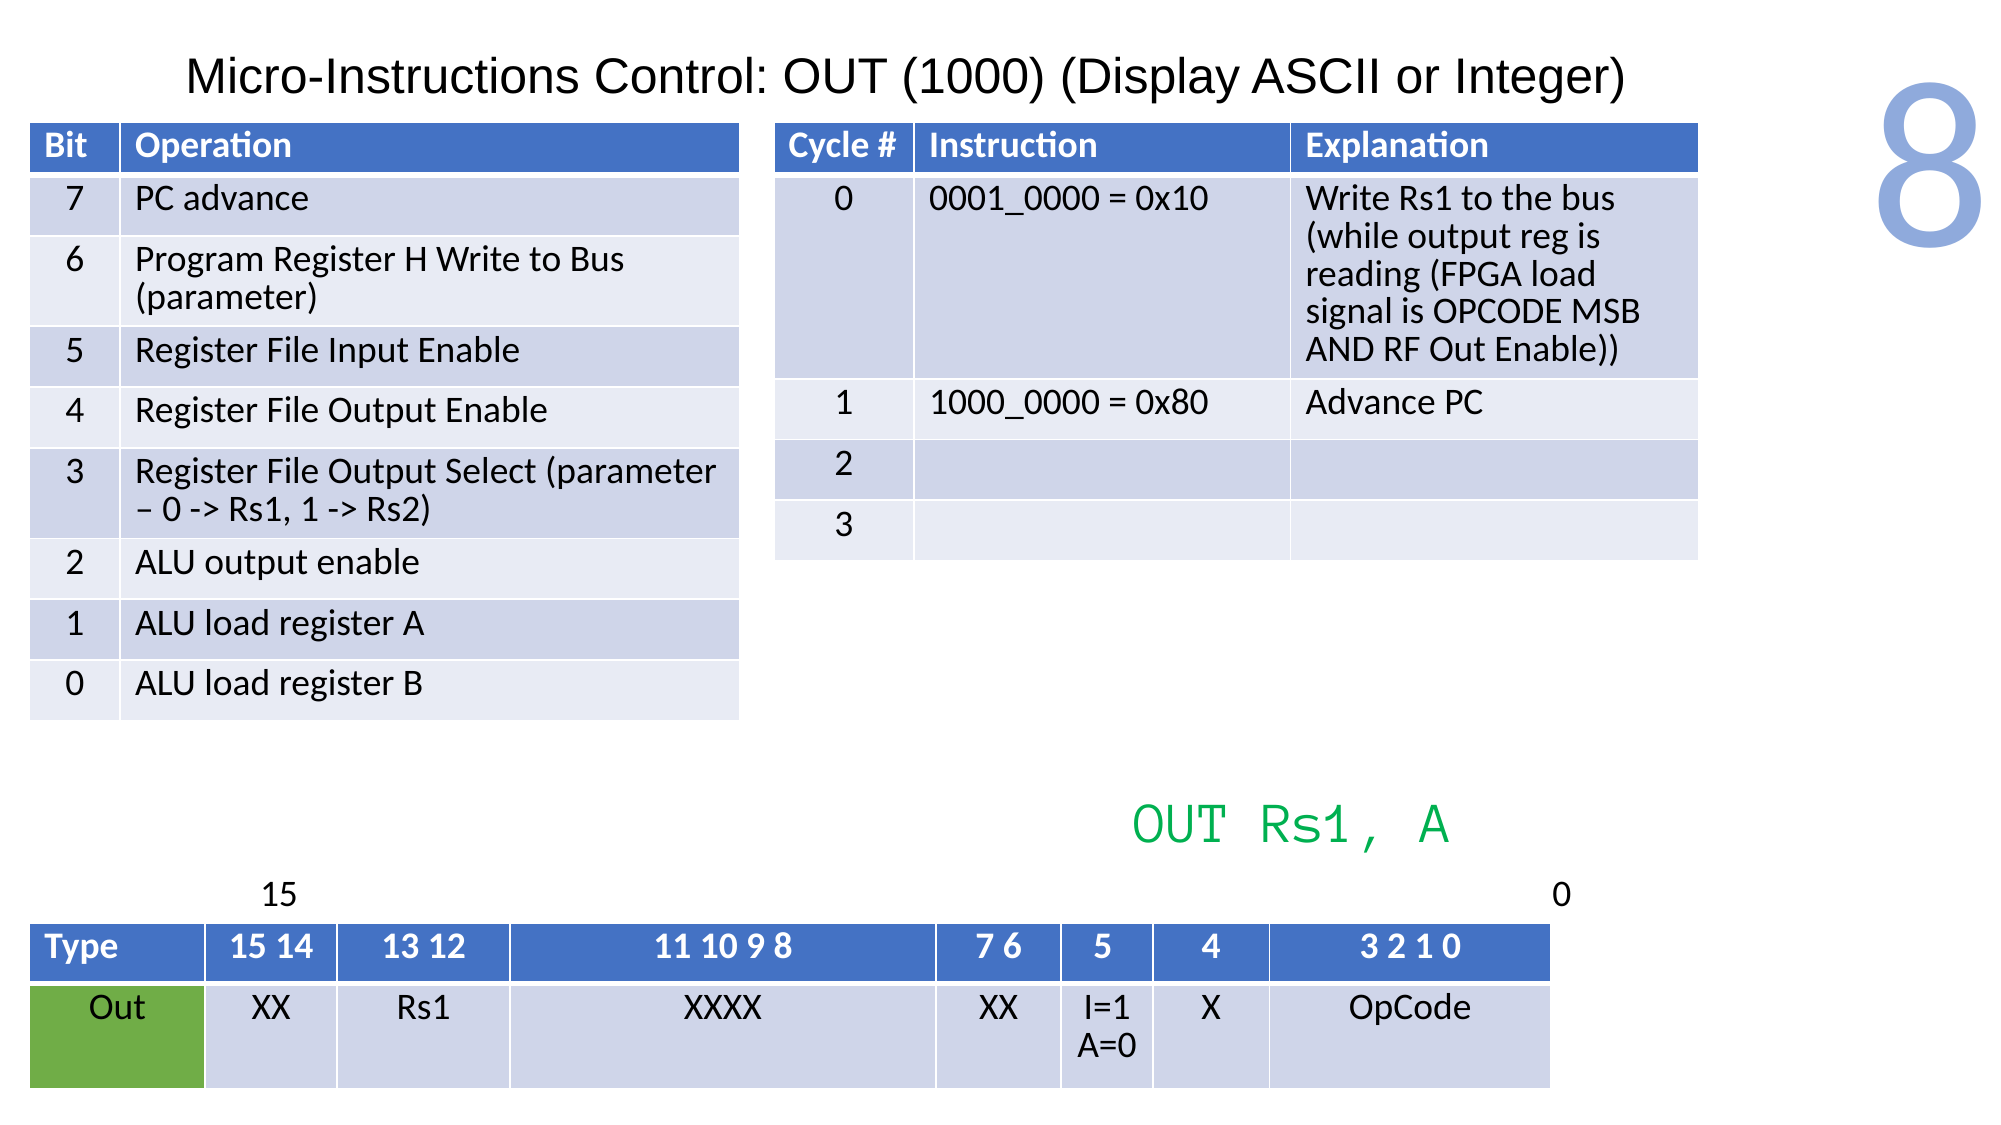

8
Micro-Instructions Control: OUT (1000) (Display ASCII or Integer)
| Bit | Operation |
| --- | --- |
| 7 | PC advance |
| 6 | Program Register H Write to Bus (parameter) |
| 5 | Register File Input Enable |
| 4 | Register File Output Enable |
| 3 | Register File Output Select (parameter – 0 -> Rs1, 1 -> Rs2) |
| 2 | ALU output enable |
| 1 | ALU load register A |
| 0 | ALU load register B |
| Cycle # | Instruction | Explanation |
| --- | --- | --- |
| 0 | 0001\_0000 = 0x10 | Write Rs1 to the bus (while output reg is reading (FPGA load signal is OPCODE MSB AND RF Out Enable)) |
| 1 | 1000\_0000 = 0x80 | Advance PC |
| 2 |  |  |
| 3 |  |  |
 OUT Rs1, A
15                                                                                                                                                    0
| Type | 15 14 13 12 | 11 10 | 9 8 | 7 6 5 4 | 3 2 | 1 0 |
| --- | --- | --- | --- | --- | --- | --- |
| Load Reg | OpCode | XX | Rd | XXXX | Rs1 | XX |
| Type | 15 14 | 13 12 | 11 10 9 8 | 7 6 | 5 | 4 | 3 2 1 0 |
| --- | --- | --- | --- | --- | --- | --- | --- |
| Out | XX | Rs1 | XXXX | XX | I=1 A=0 | X | OpCode |